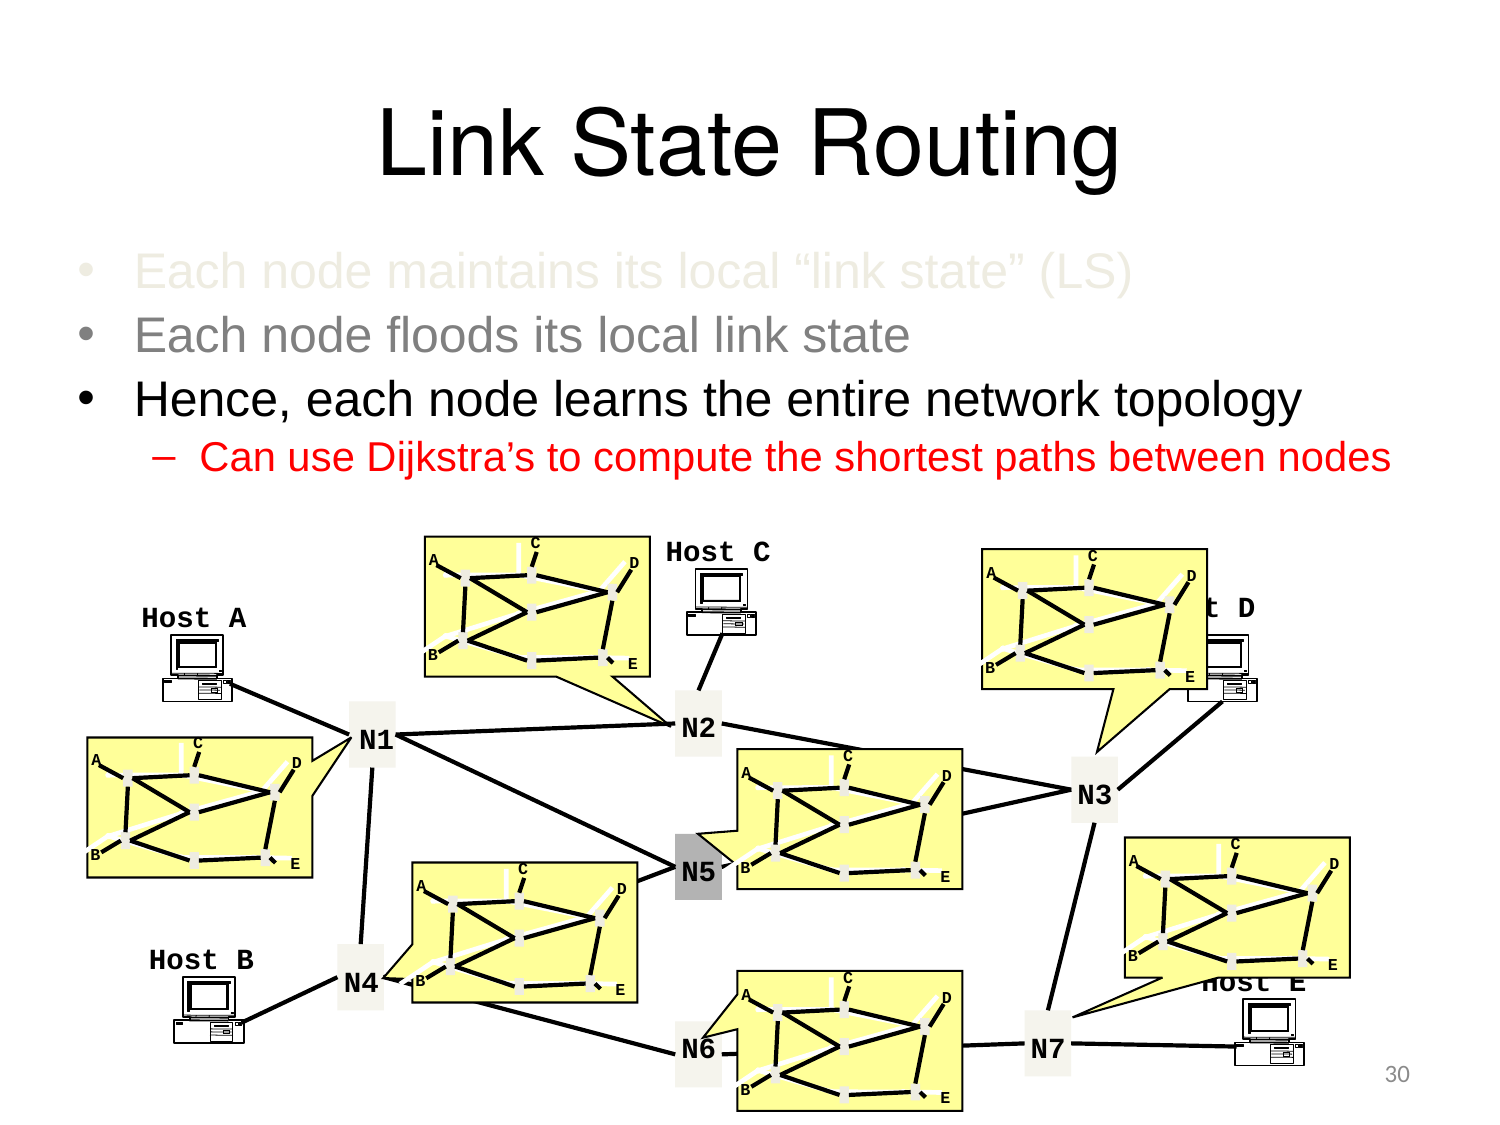

# Link State Routing
Each node maintains its local “link state” (LS)
Each node floods its local link state
Hence, each node learns the entire network topology
Can use Dijkstra’s to compute the shortest paths between nodes
Host C

Host D
Host A

N2
N1

N3

N5

Host B

Host E
N4

N6
N7

C
A

D

B
E

C
A

D

B
E

C
A

D

B
E

C
A

D

B
E

C
A

D

B
E

C
A

D

B
E

C
A

D

B
E

30